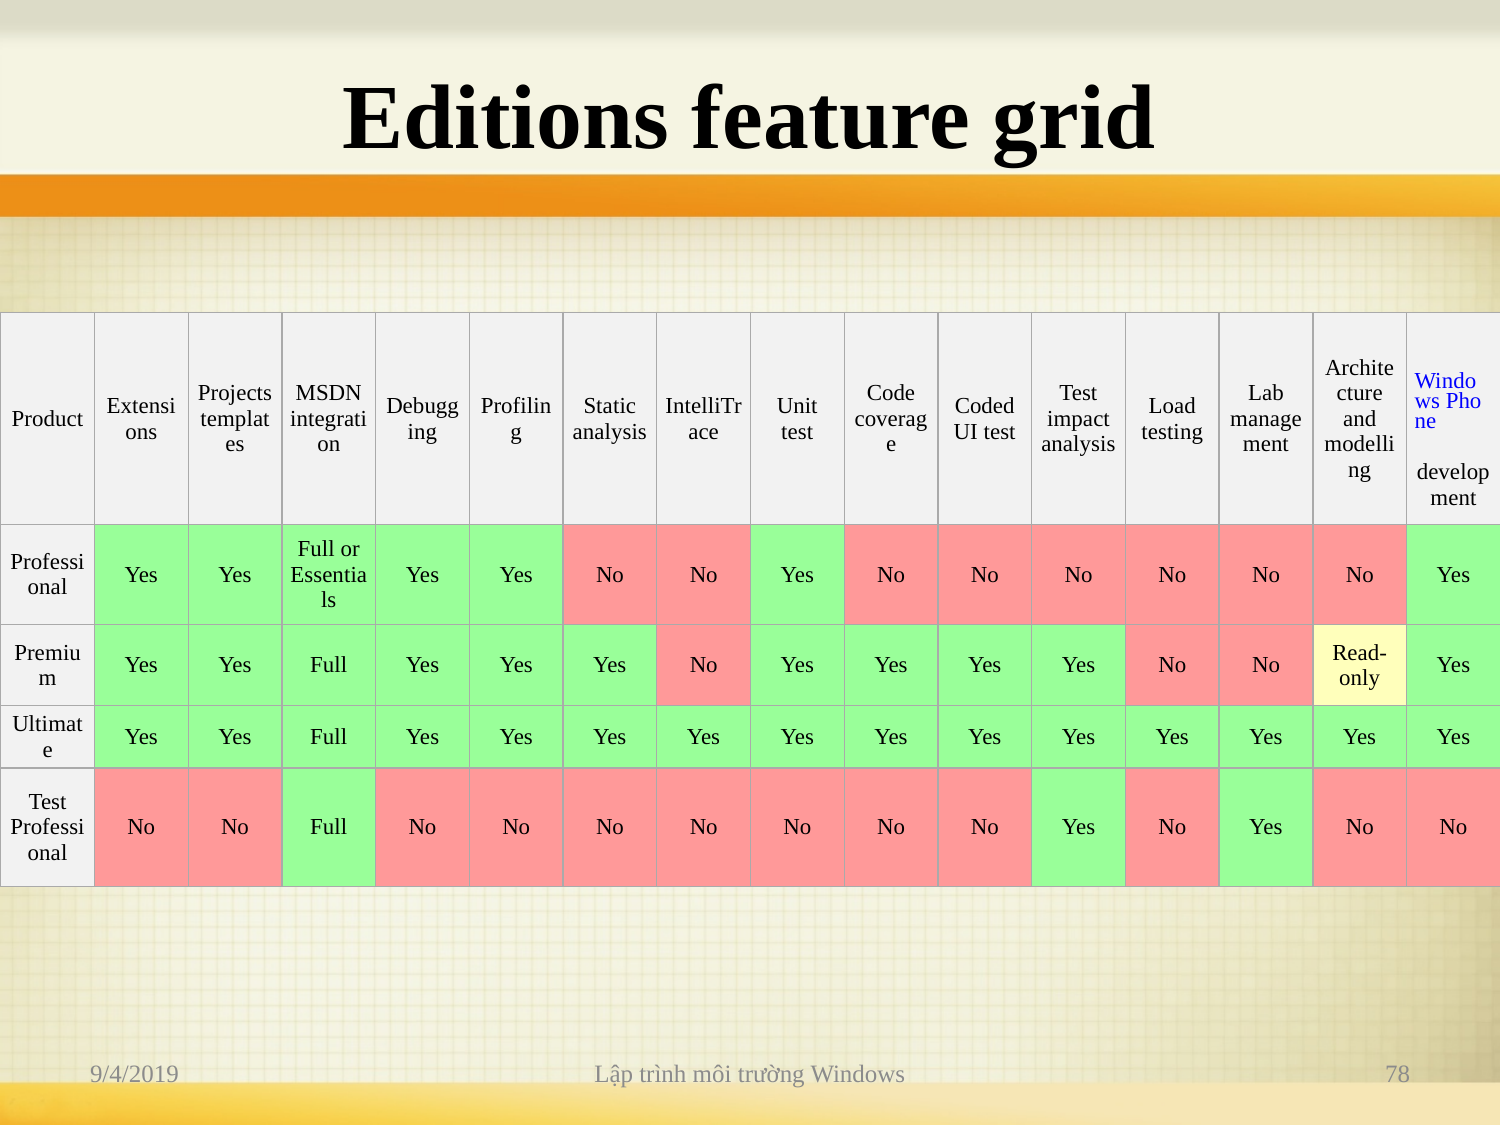

# Editions feature grid
| Product | Extensions | Projects templates | MSDN integration | Debugging | Profiling | Static analysis | IntelliTrace | Unit test | Code coverage | Coded UI test | Test impact analysis | Load testing | Lab management | Architecture and modelling | Windows Phone development |
| --- | --- | --- | --- | --- | --- | --- | --- | --- | --- | --- | --- | --- | --- | --- | --- |
| Professional | Yes | Yes | Full or Essentials | Yes | Yes | No | No | Yes | No | No | No | No | No | No | Yes |
| Premium | Yes | Yes | Full | Yes | Yes | Yes | No | Yes | Yes | Yes | Yes | No | No | Read-only | Yes |
| Ultimate | Yes | Yes | Full | Yes | Yes | Yes | Yes | Yes | Yes | Yes | Yes | Yes | Yes | Yes | Yes |
| Test Professional | No | No | Full | No | No | No | No | No | No | No | Yes | No | Yes | No | No |
9/4/2019
Lập trình môi trường Windows
78